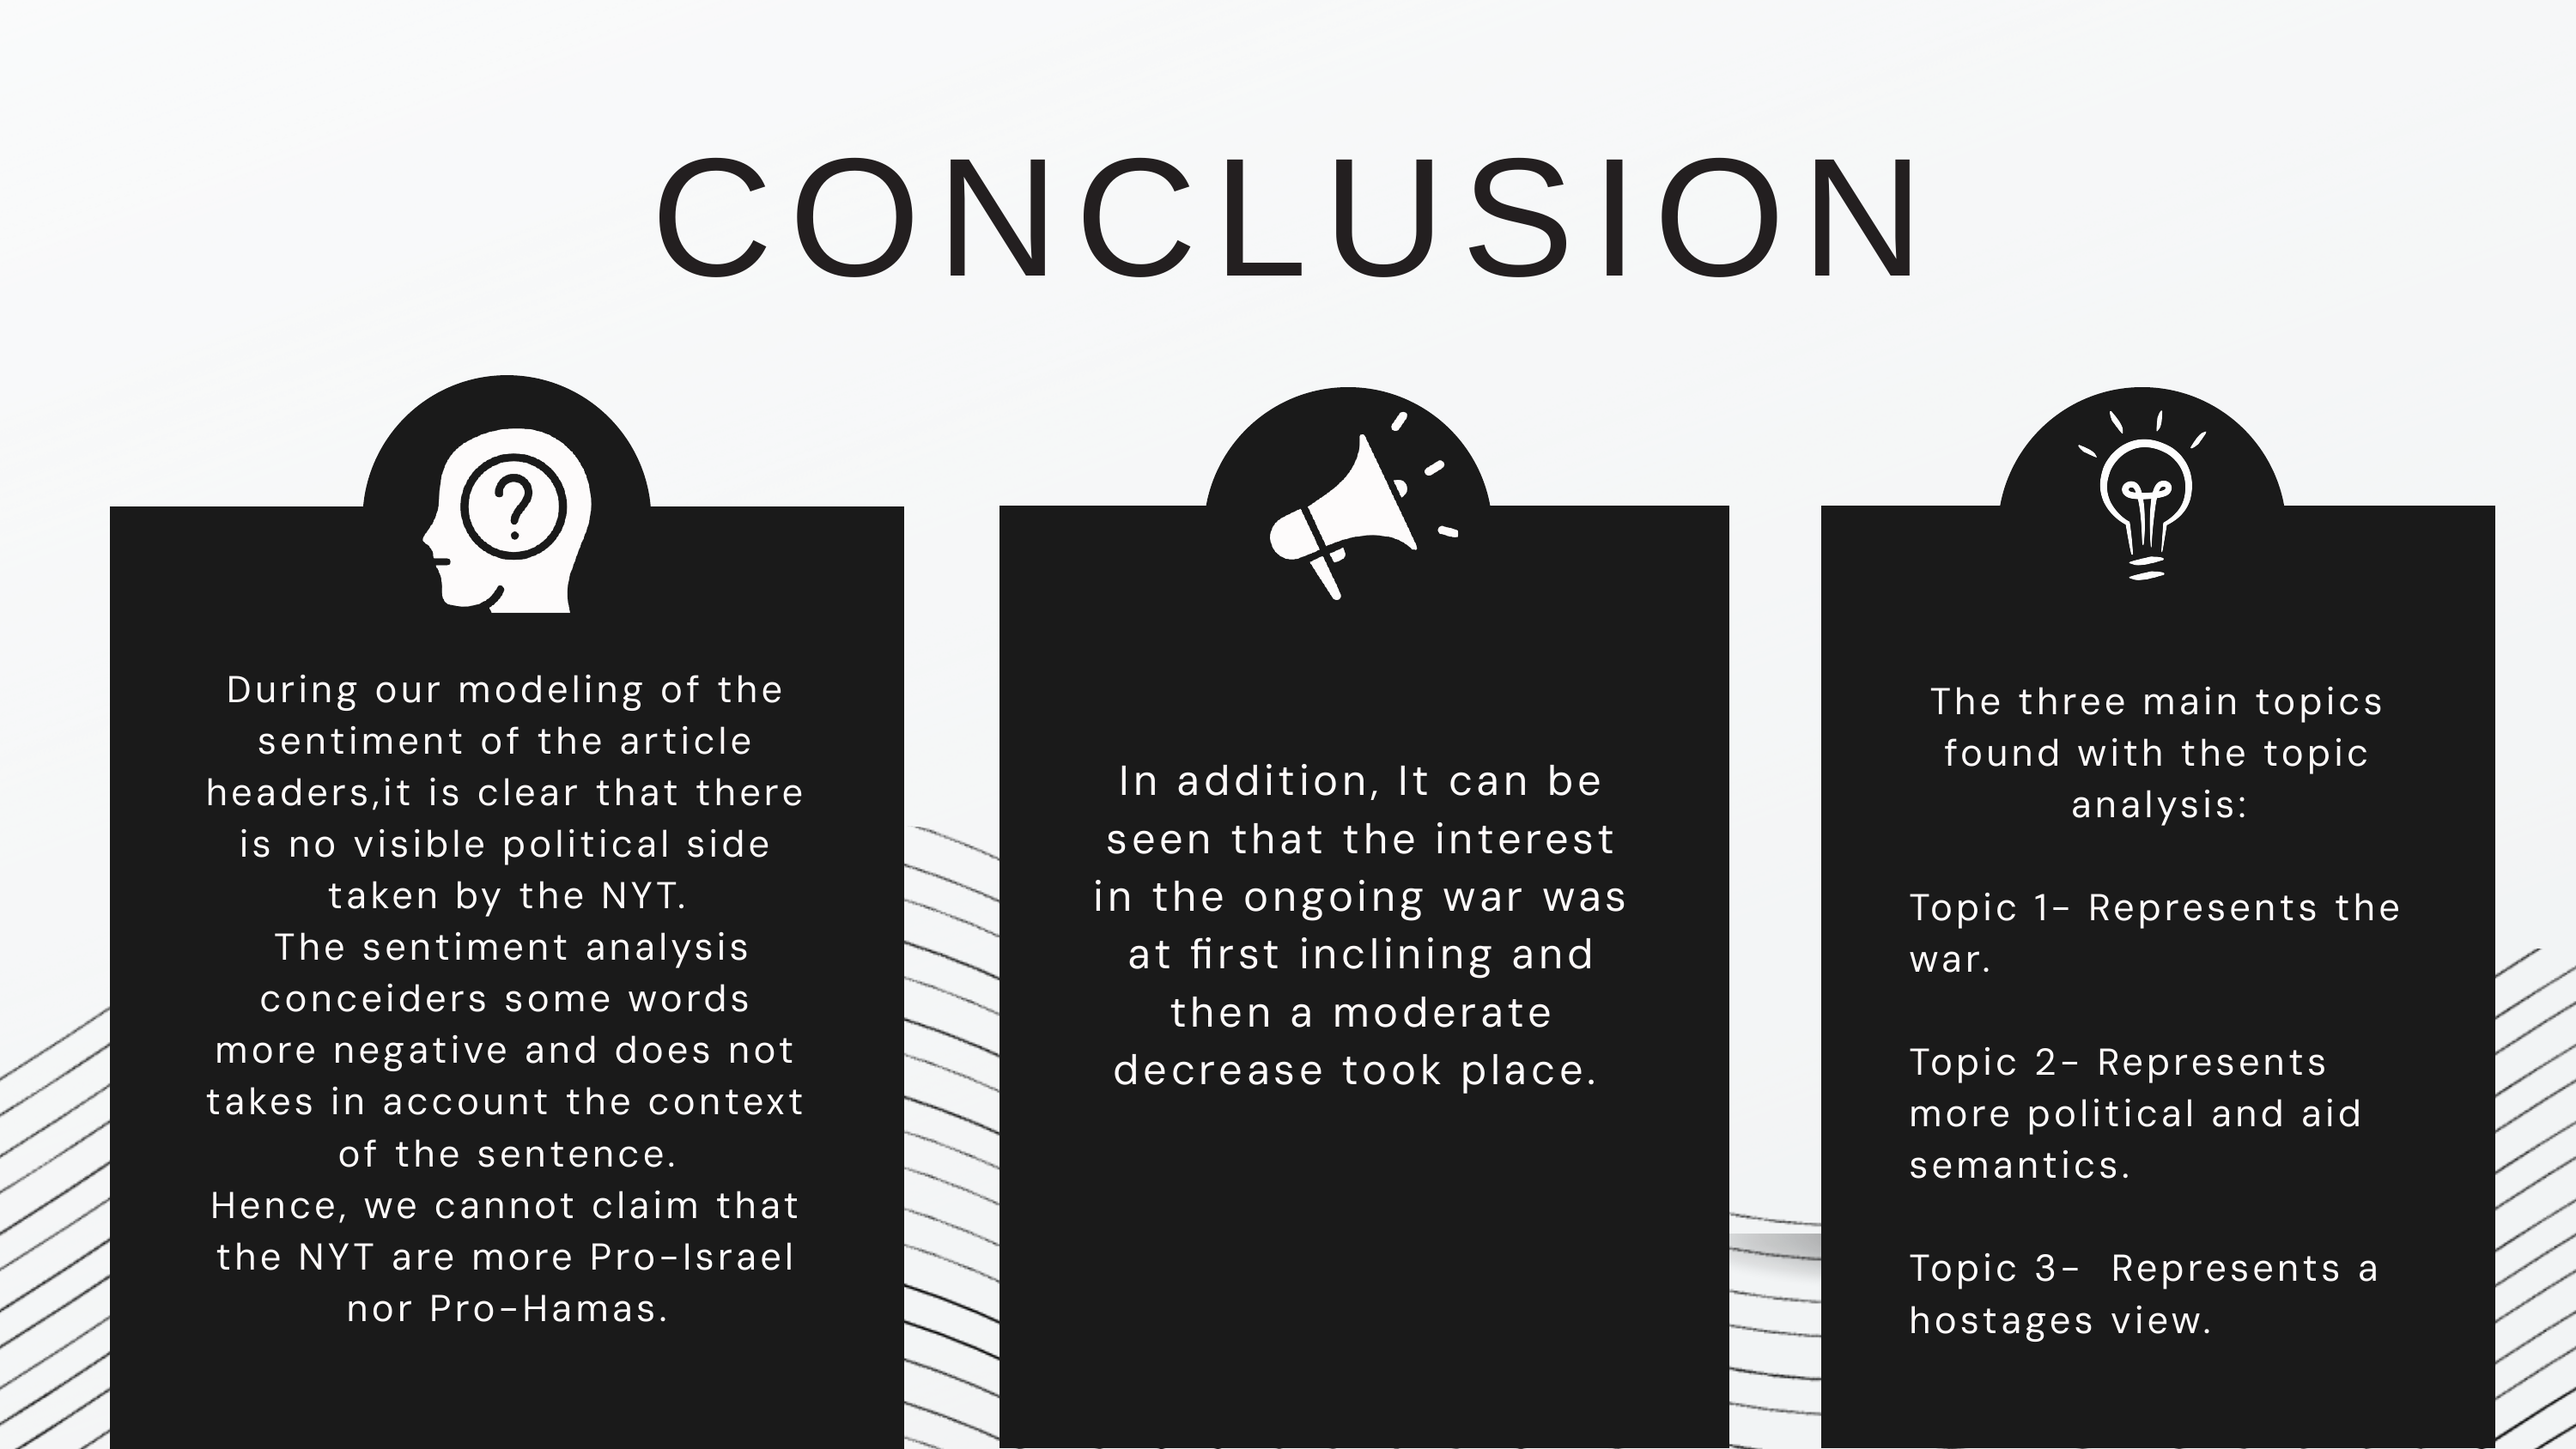

CONCLUSION

During our modeling of the sentiment of the article headers,it is clear that there is no visible political side taken by the NYT.
 The sentiment analysis conceiders some words more negative and does not takes in account the context of the sentence.
Hence, we cannot claim that the NYT are more Pro-Israel nor Pro-Hamas.

The three main topics found with the topic analysis:

Topic 1- Represents the war.

Topic 2- Represents more political and aid semantics.

Topic 3-  Represents a hostages view.
In addition, It can be seen that the interest in the ongoing war was at first inclining and then a moderate decrease took place.